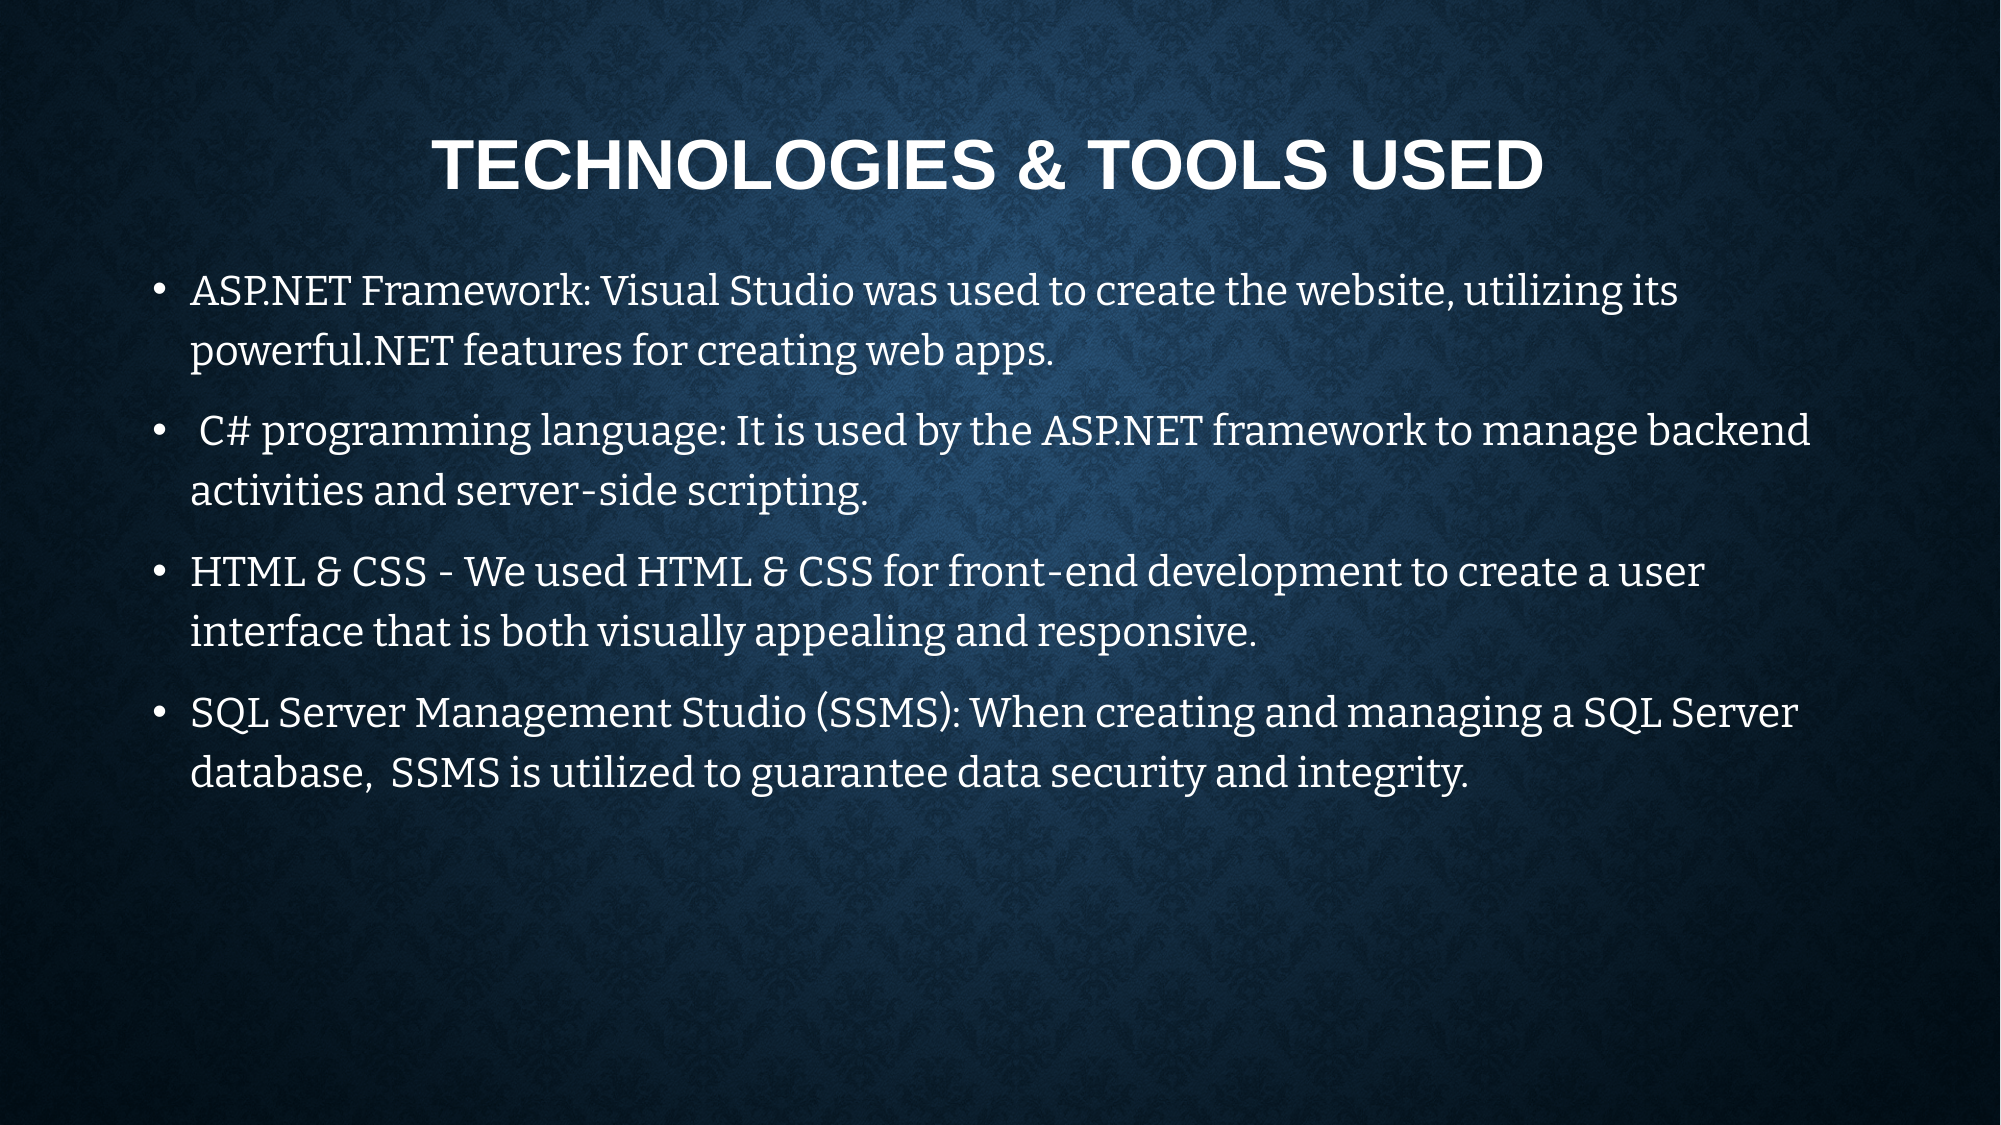

# Technologies & Tools used
ASP.NET Framework: Visual Studio was used to create the website, utilizing its powerful.NET features for creating web apps.
 C# programming language: It is used by the ASP.NET framework to manage backend activities and server-side scripting.
HTML & CSS - We used HTML & CSS for front-end development to create a user interface that is both visually appealing and responsive.
SQL Server Management Studio (SSMS): When creating and managing a SQL Server database,  SSMS is utilized to guarantee data security and integrity.